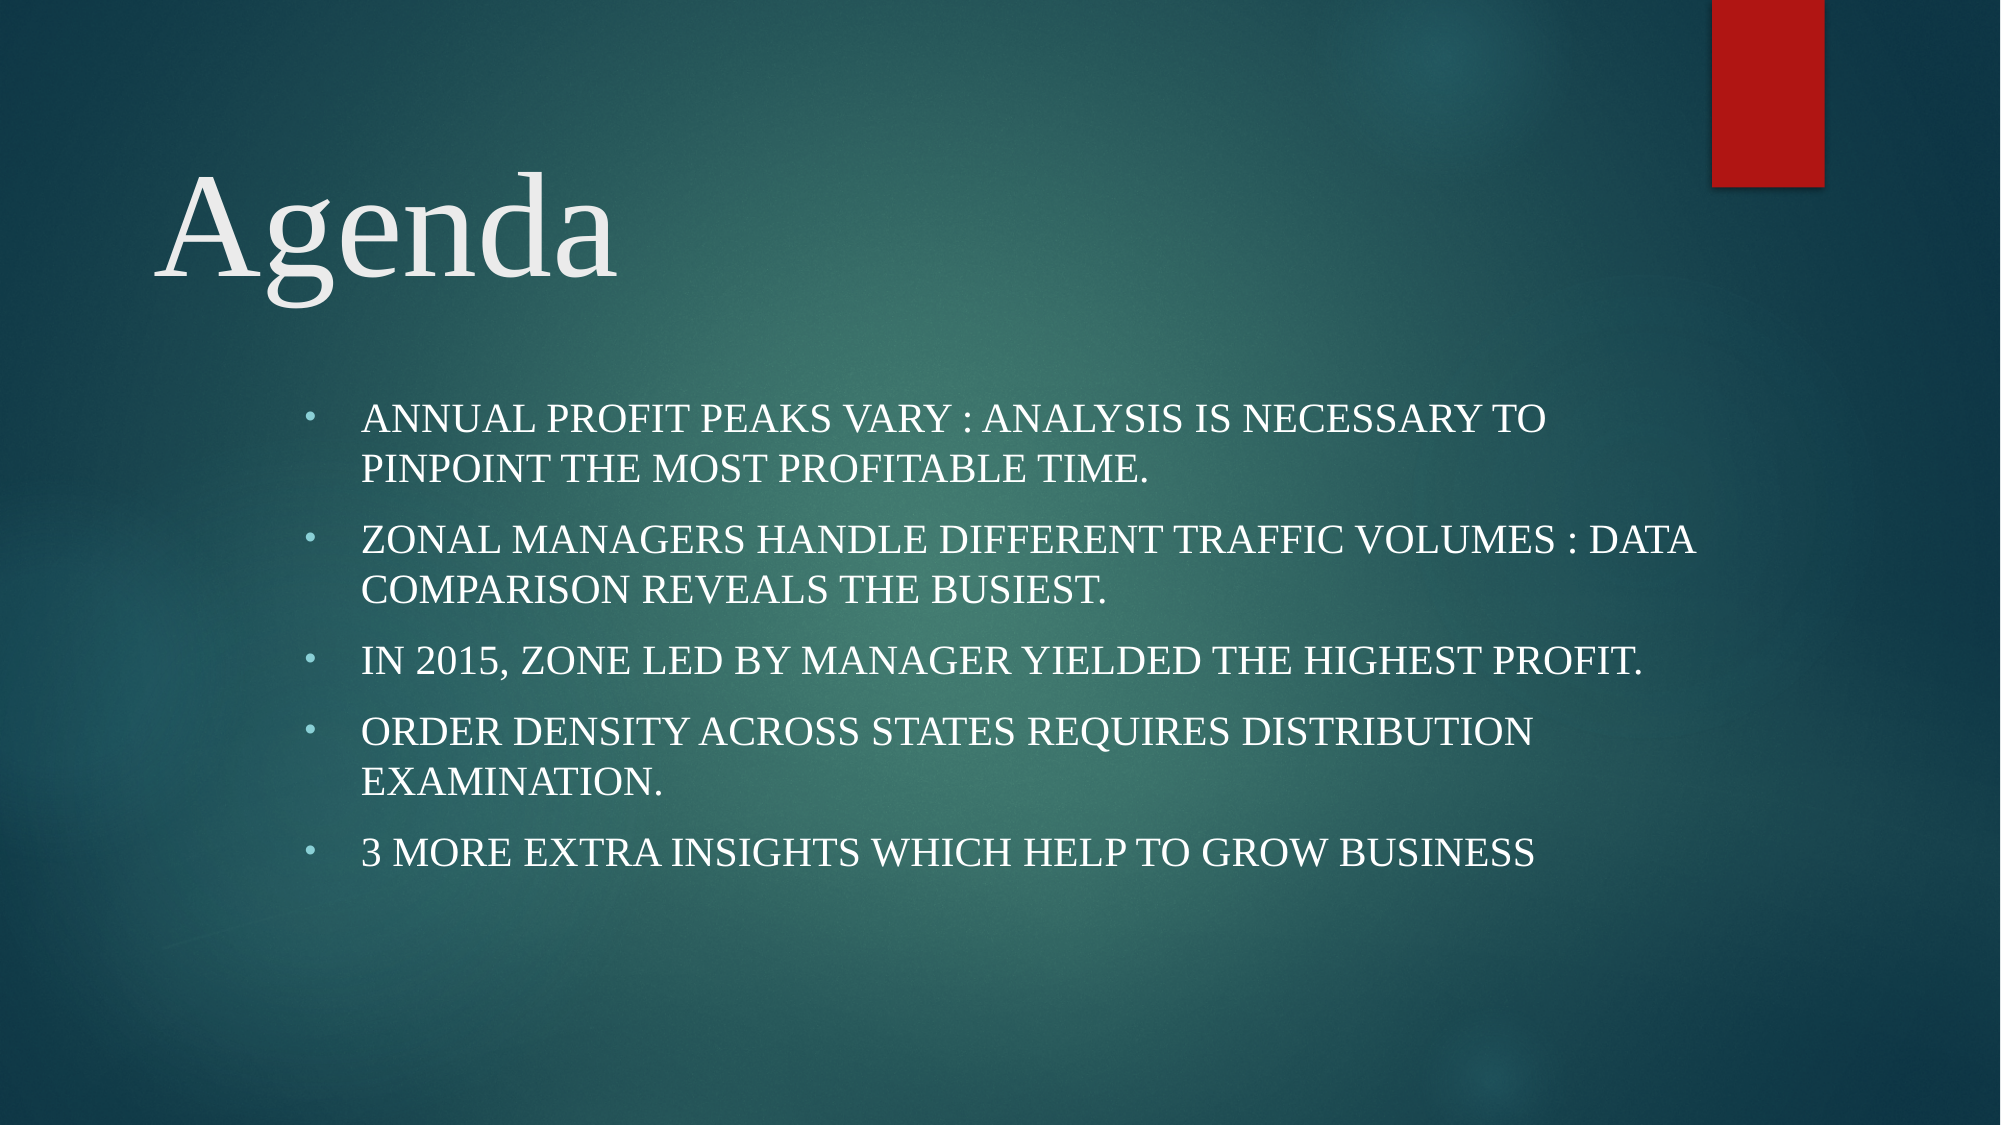

# Agenda
Annual profit peaks vary : analysis is necessary to pinpoint the most profitable time.
Zonal managers handle different traffic volumes : data comparison reveals the busiest.
In 2015, Zone led by Manager yielded the highest profit.
Order density across states requires distribution examination.
3 more extra insights which help to grow business